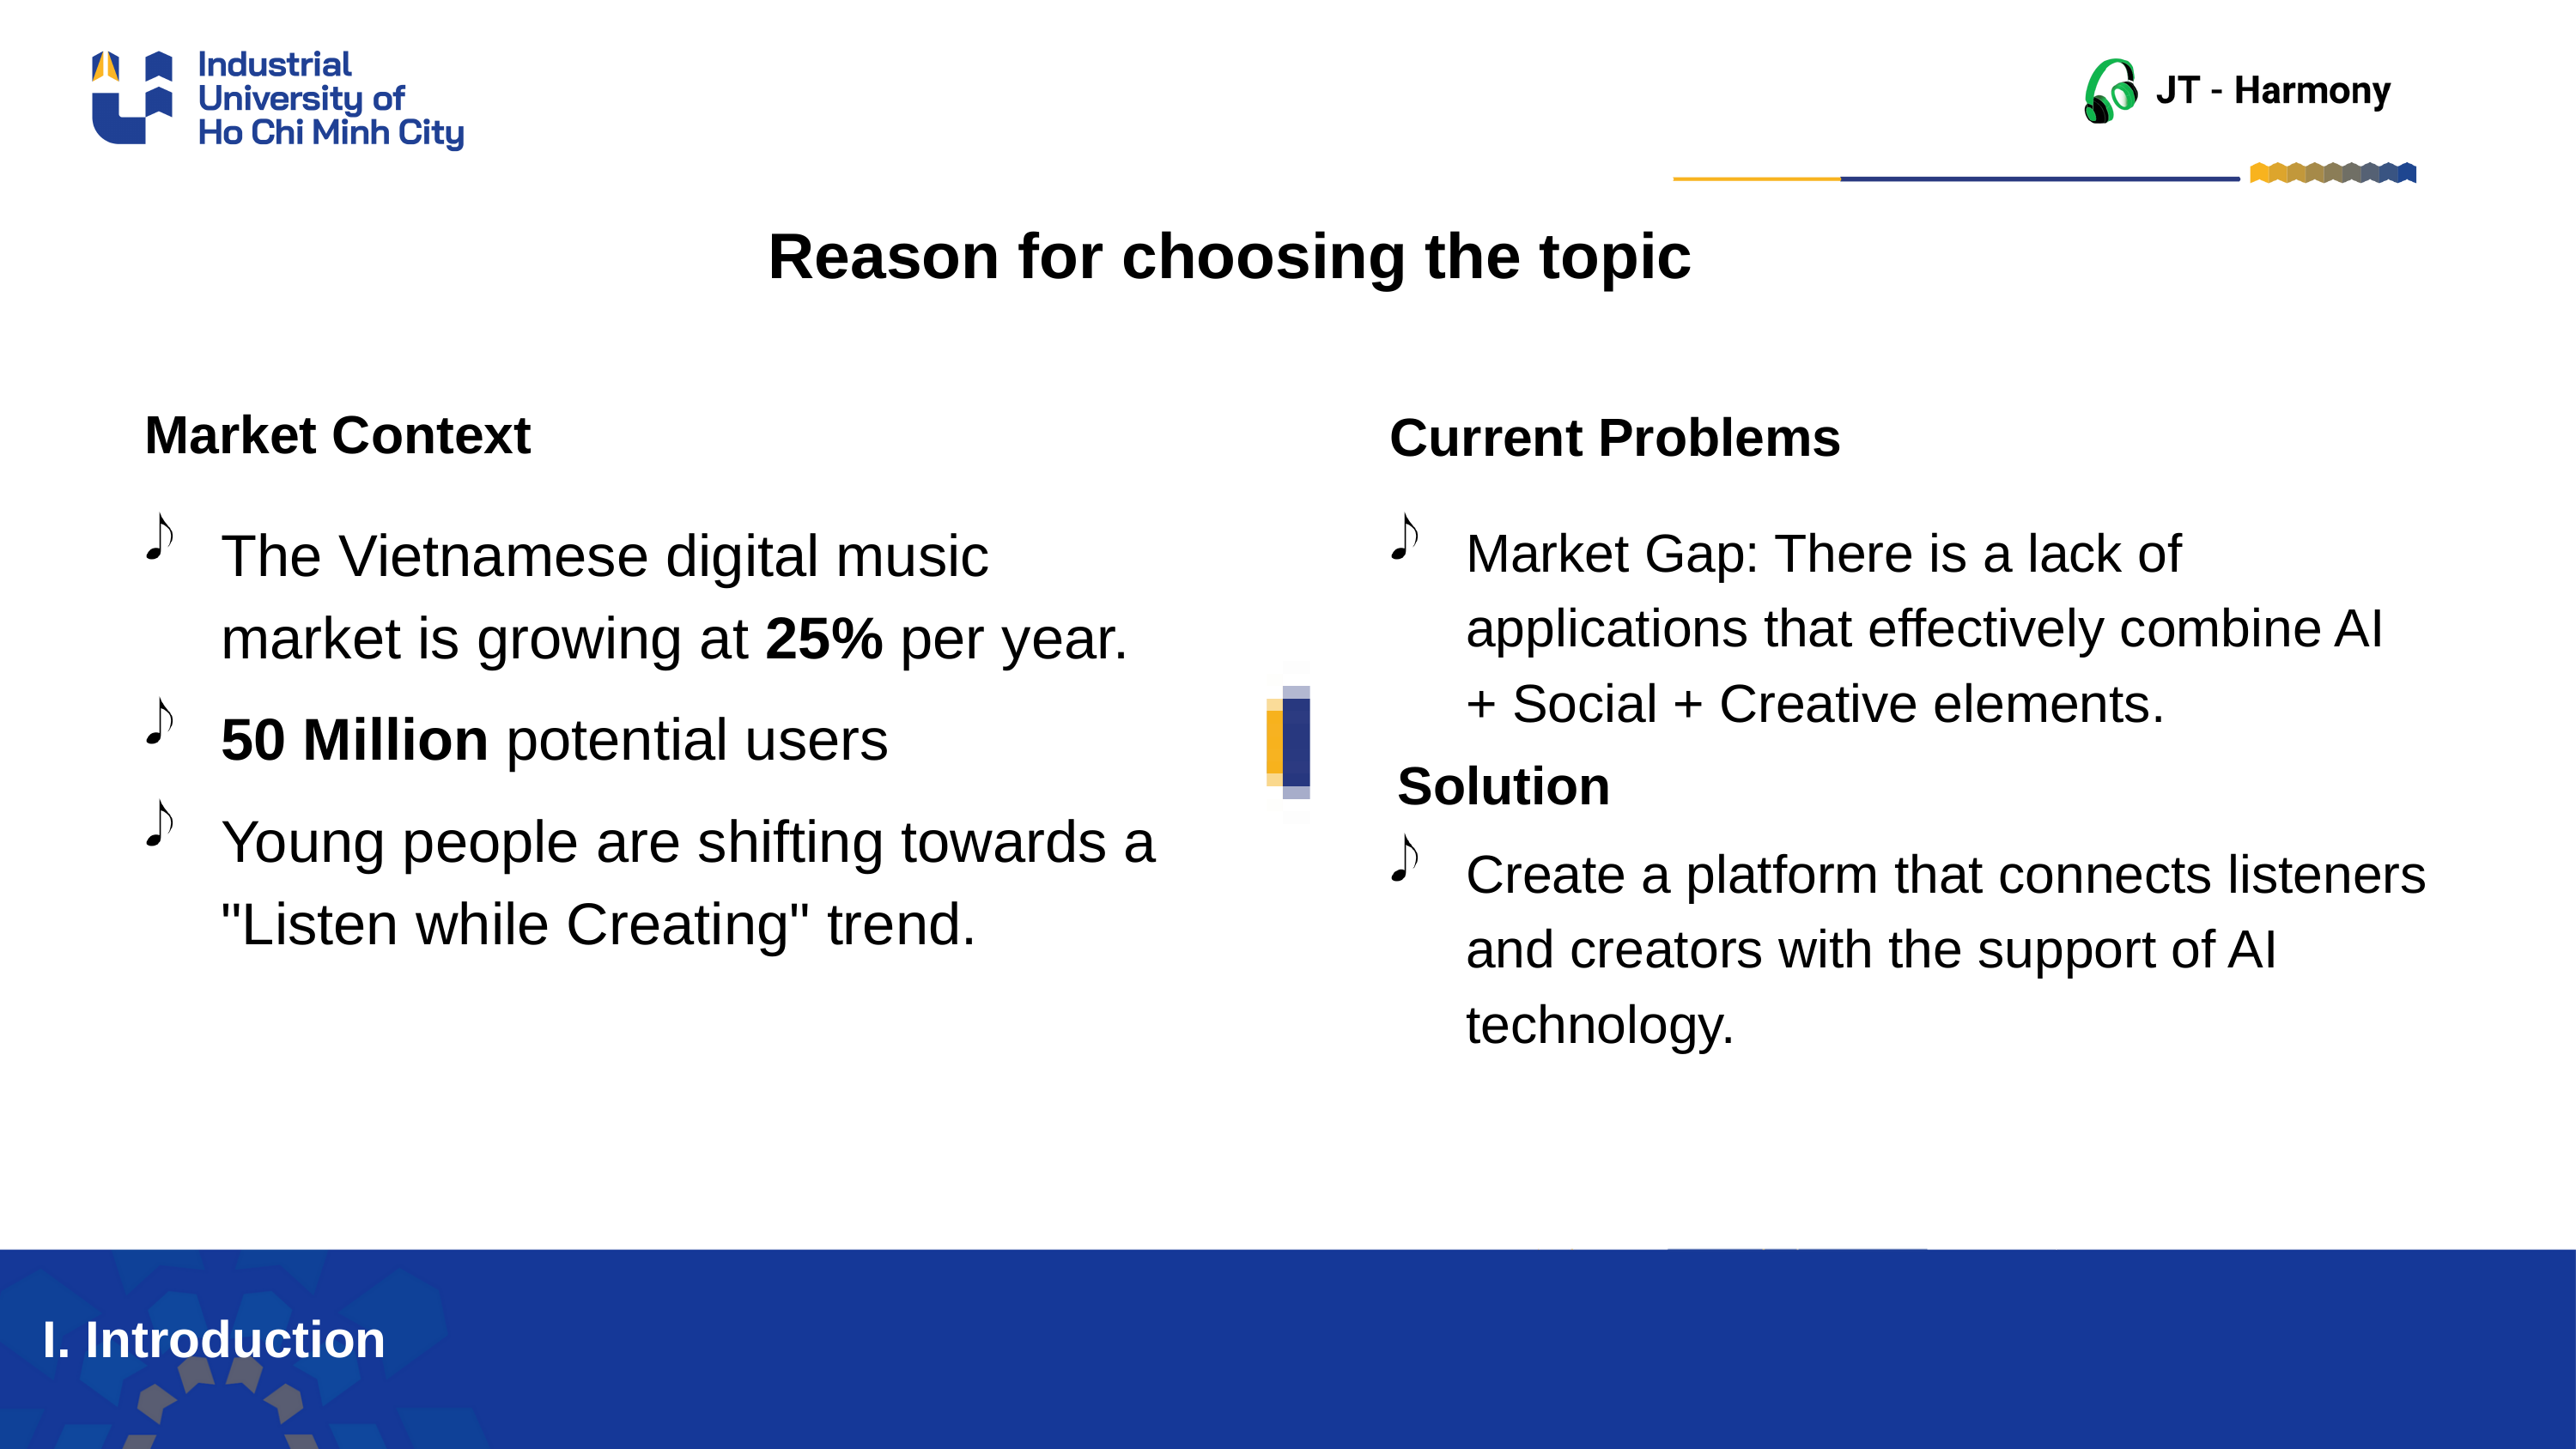

Reason for choosing the topic
Market Context
Current Problems

The Vietnamese digital music market is growing at 25% per year.

Market Gap: There is a lack of applications that effectively combine AI + Social + Creative elements.

50 Million potential users

Solution

Young people are shifting towards a "Listen while Creating" trend.

Create a platform that connects listeners and creators with the support of AI technology.
I. Introduction